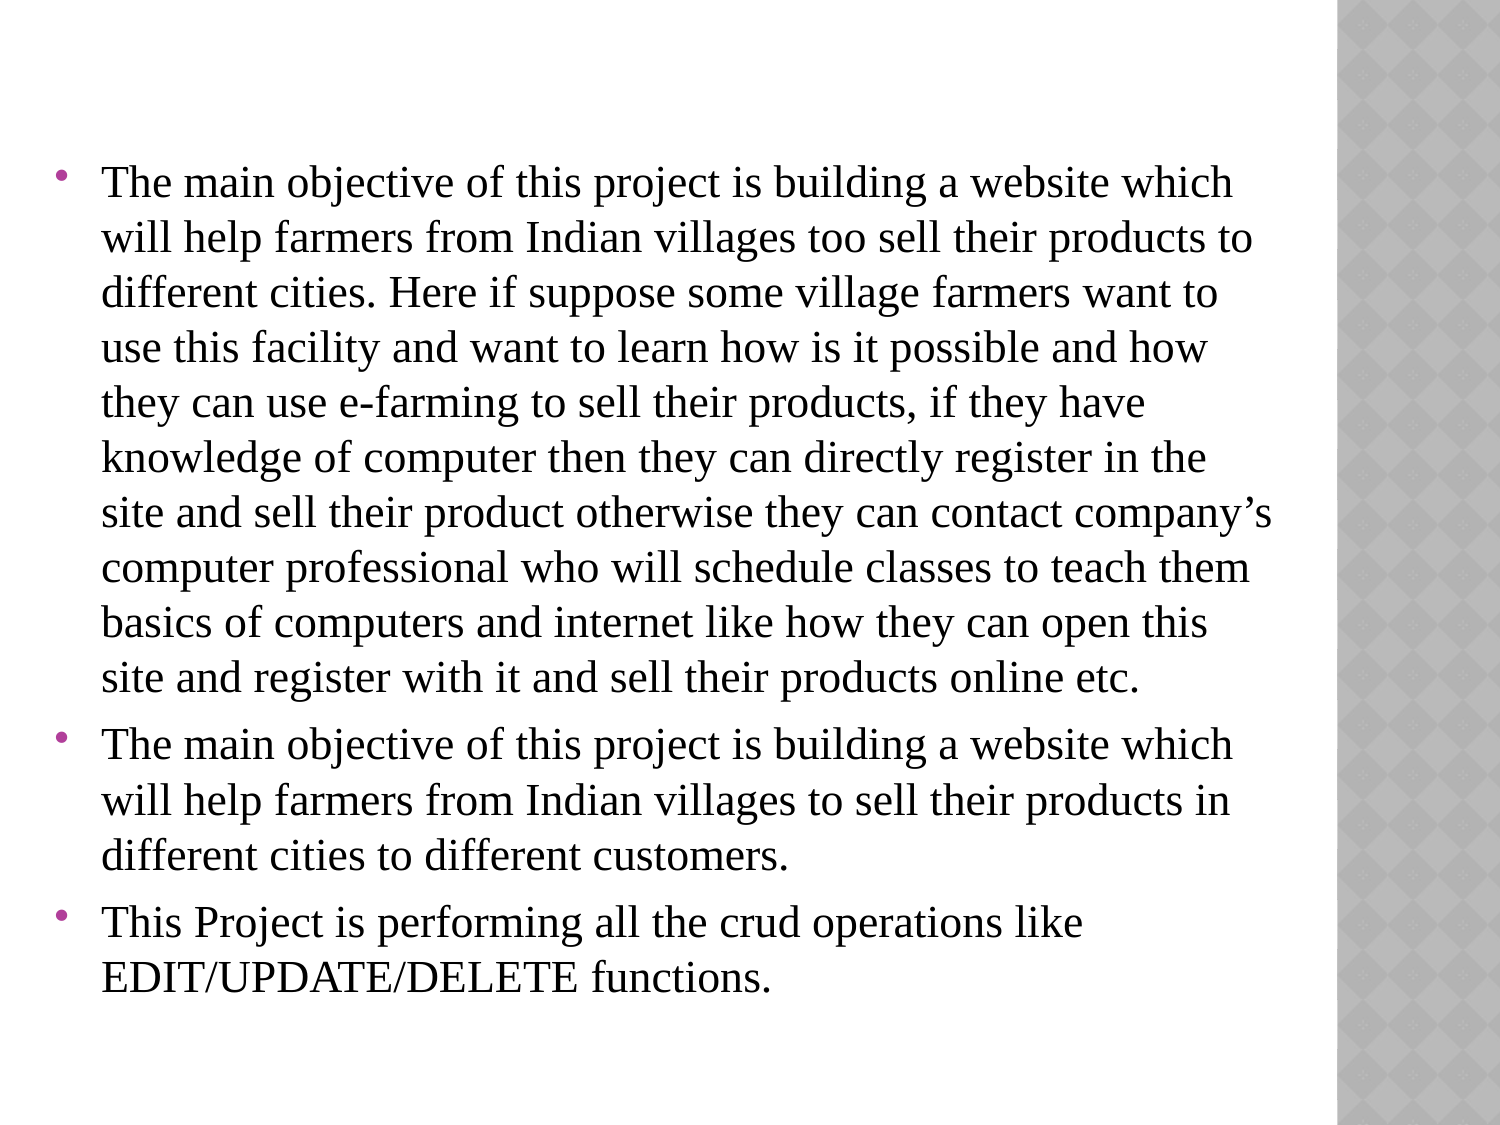

The main objective of this project is building a website which will help farmers from Indian villages too sell their products to different cities. Here if suppose some village farmers want to use this facility and want to learn how is it possible and how they can use e-farming to sell their products, if they have knowledge of computer then they can directly register in the site and sell their product otherwise they can contact company’s computer professional who will schedule classes to teach them basics of computers and internet like how they can open this site and register with it and sell their products online etc.
The main objective of this project is building a website which will help farmers from Indian villages to sell their products in different cities to different customers.
This Project is performing all the crud operations like EDIT/UPDATE/DELETE functions.